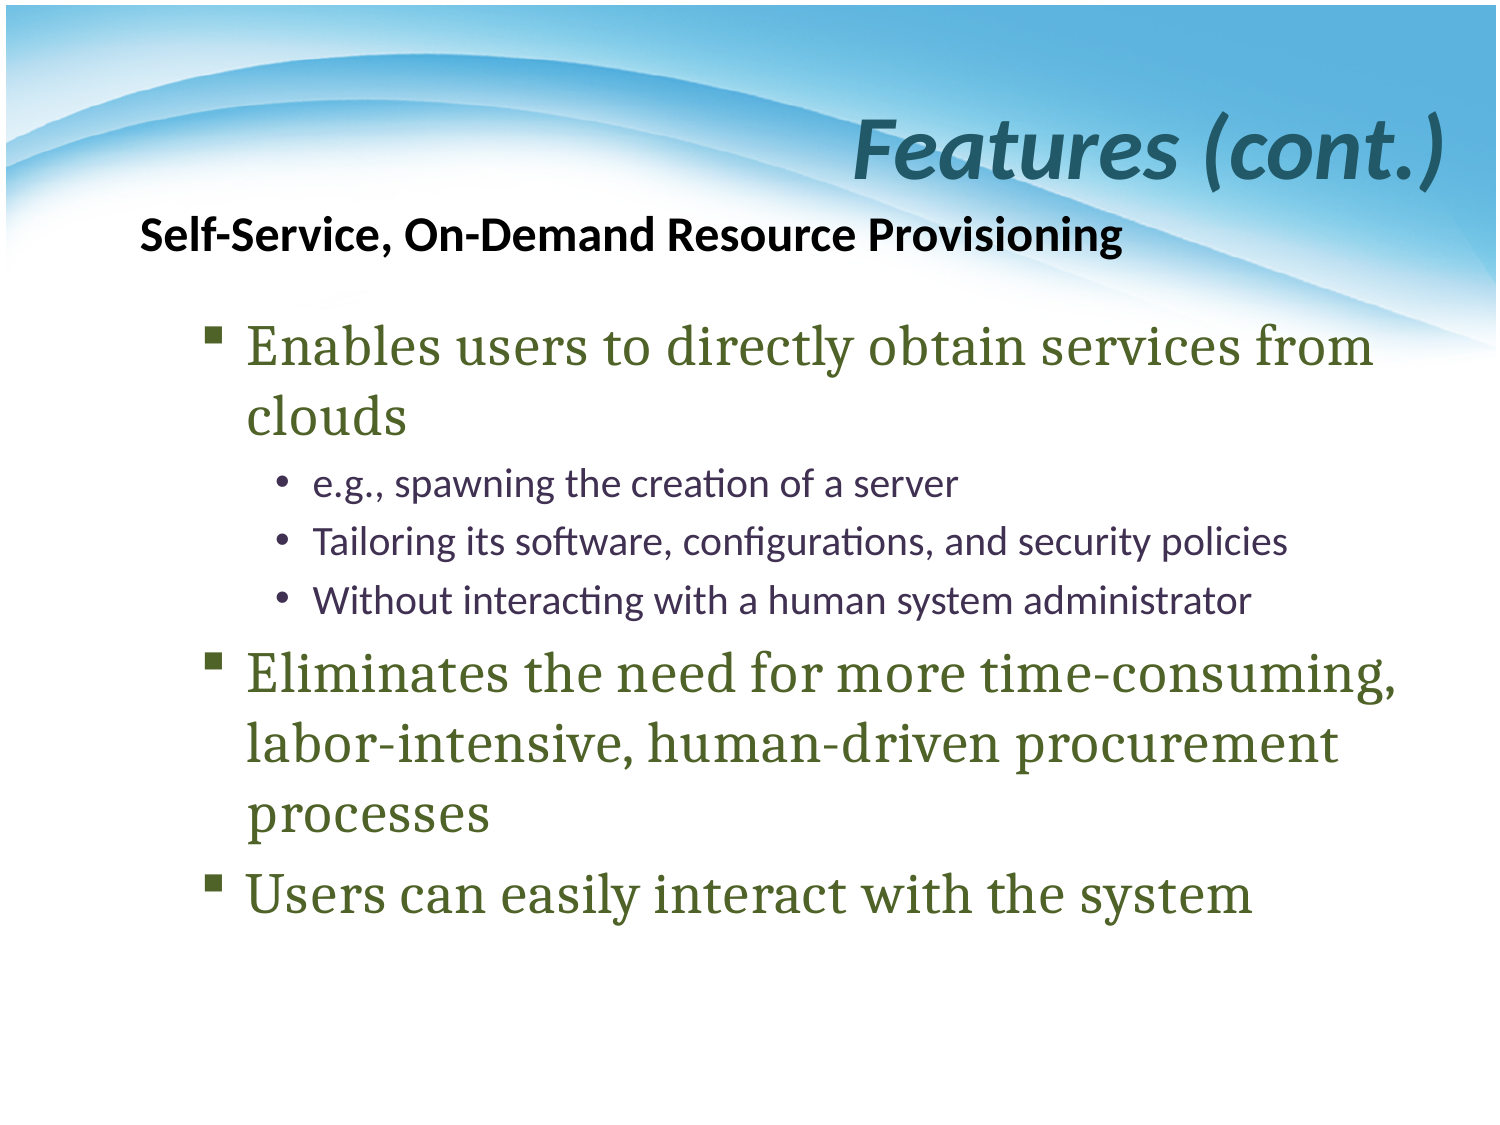

# Features (cont.)
Self-Service, On-Demand Resource Provisioning
Enables users to directly obtain services from clouds
e.g., spawning the creation of a server
Tailoring its software, configurations, and security policies
Without interacting with a human system administrator
Eliminates the need for more time-consuming, labor-intensive, human-driven procurement processes
Users can easily interact with the system